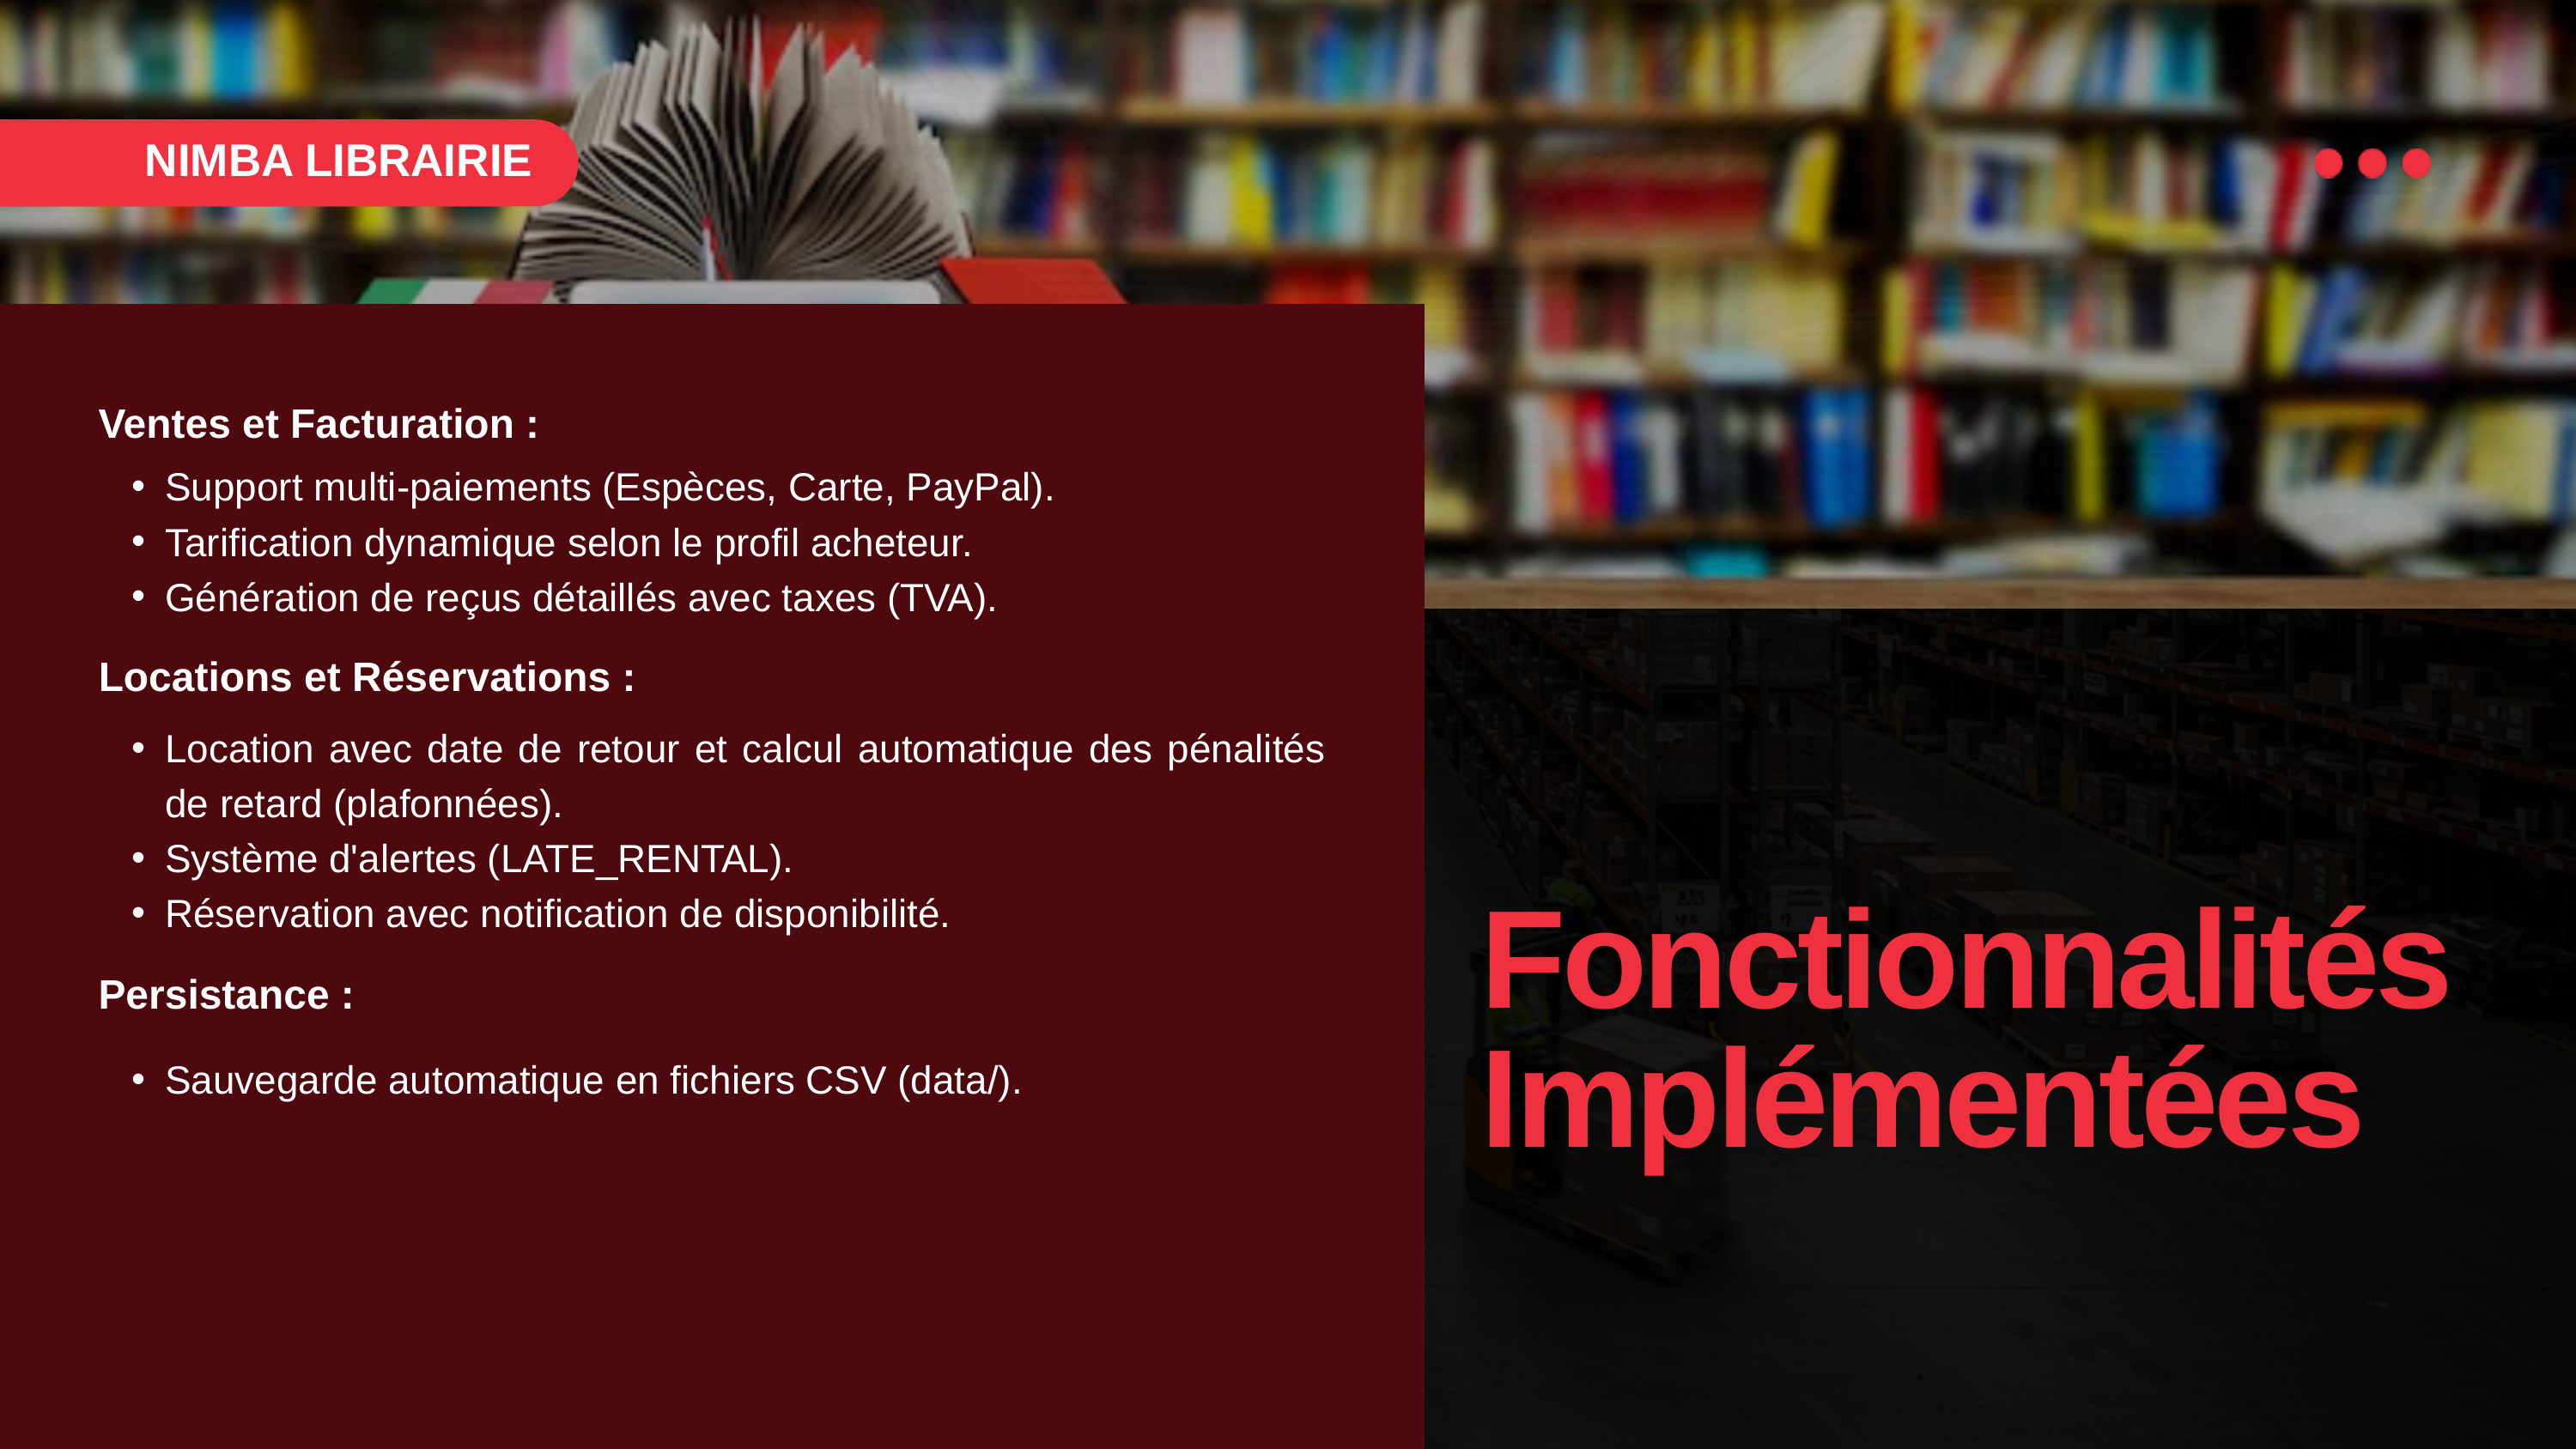

SALFORD & CO.
NIMBA LIBRAIRIE

Ventes et Facturation :
Support multi-paiements (Espèces, Carte, PayPal).
Tarification dynamique selon le profil acheteur.
Génération de reçus détaillés avec taxes (TVA).

Locations et Réservations :
Location avec date de retour et calcul automatique des pénalités de retard (plafonnées).
Système d'alertes (LATE_RENTAL).
Réservation avec notification de disponibilité.

Fonctionnalités Implémentées
Persistance :
Sauvegarde automatique en fichiers CSV (data/).